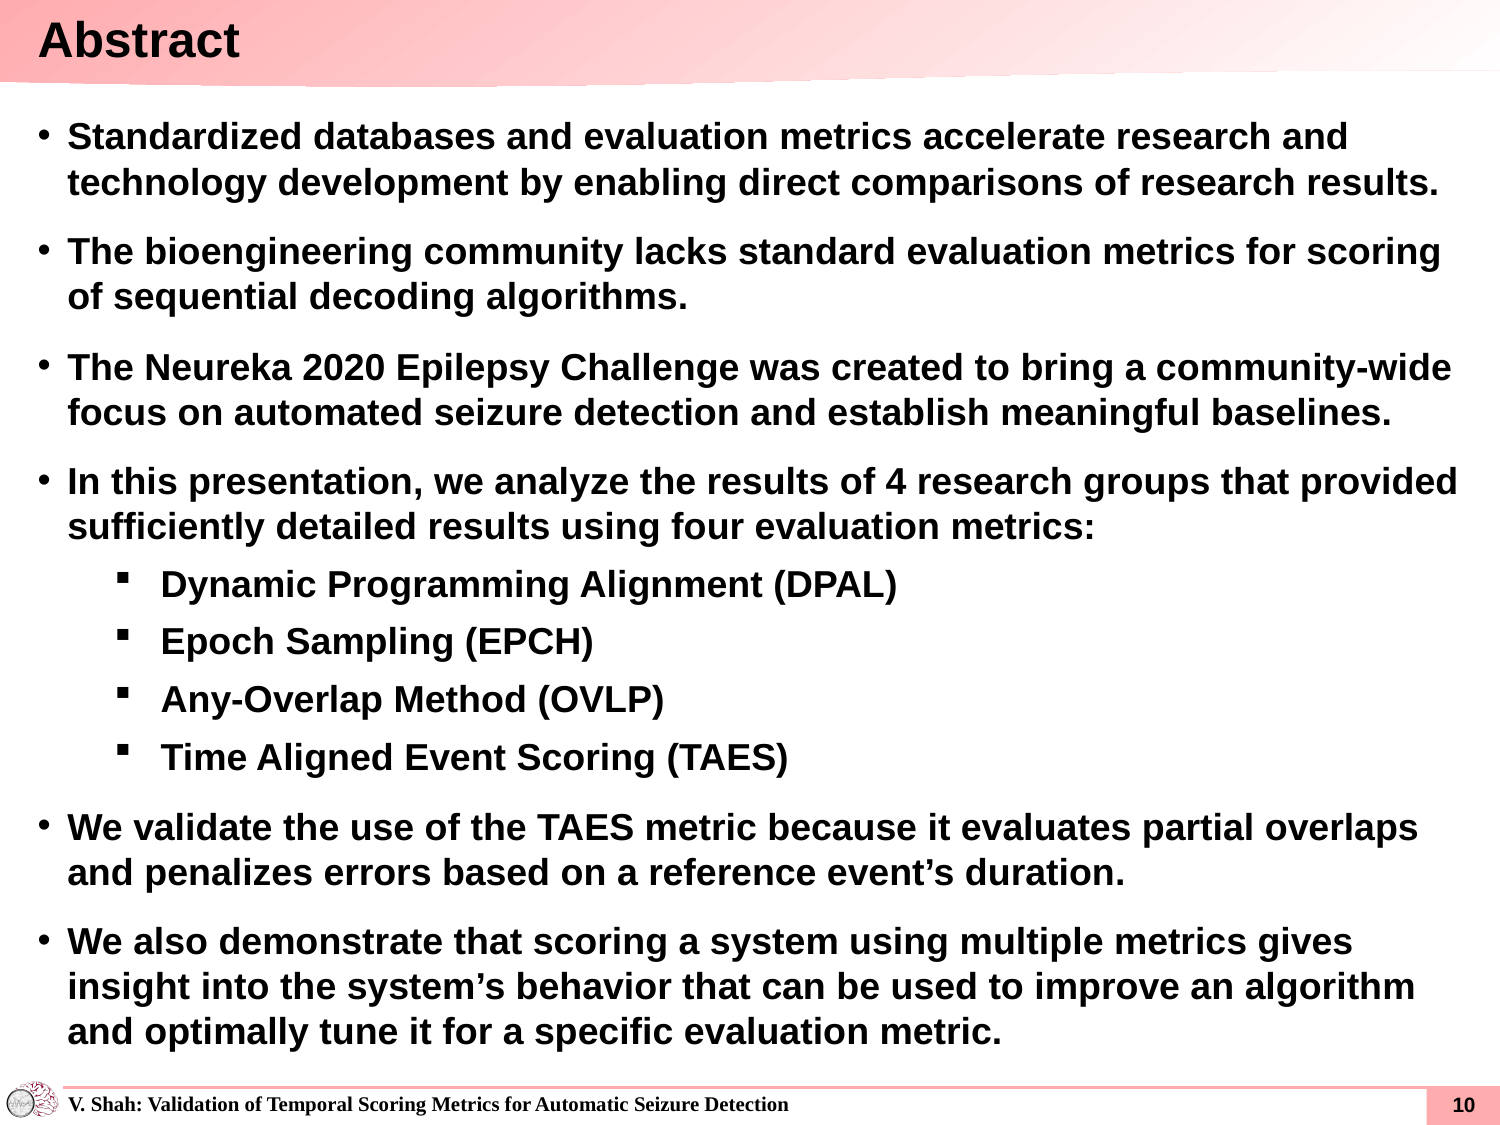

Abstract
Standardized databases and evaluation metrics accelerate research and technology development by enabling direct comparisons of research results.
The bioengineering community lacks standard evaluation metrics for scoring of sequential decoding algorithms.
The Neureka 2020 Epilepsy Challenge was created to bring a community-wide focus on automated seizure detection and establish meaningful baselines.
In this presentation, we analyze the results of 4 research groups that provided sufficiently detailed results using four evaluation metrics:
Dynamic Programming Alignment (DPAL)
Epoch Sampling (EPCH)
Any-Overlap Method (OVLP)
Time Aligned Event Scoring (TAES)
We validate the use of the TAES metric because it evaluates partial overlaps and penalizes errors based on a reference event’s duration.
We also demonstrate that scoring a system using multiple metrics gives insight into the system’s behavior that can be used to improve an algorithm and optimally tune it for a specific evaluation metric.